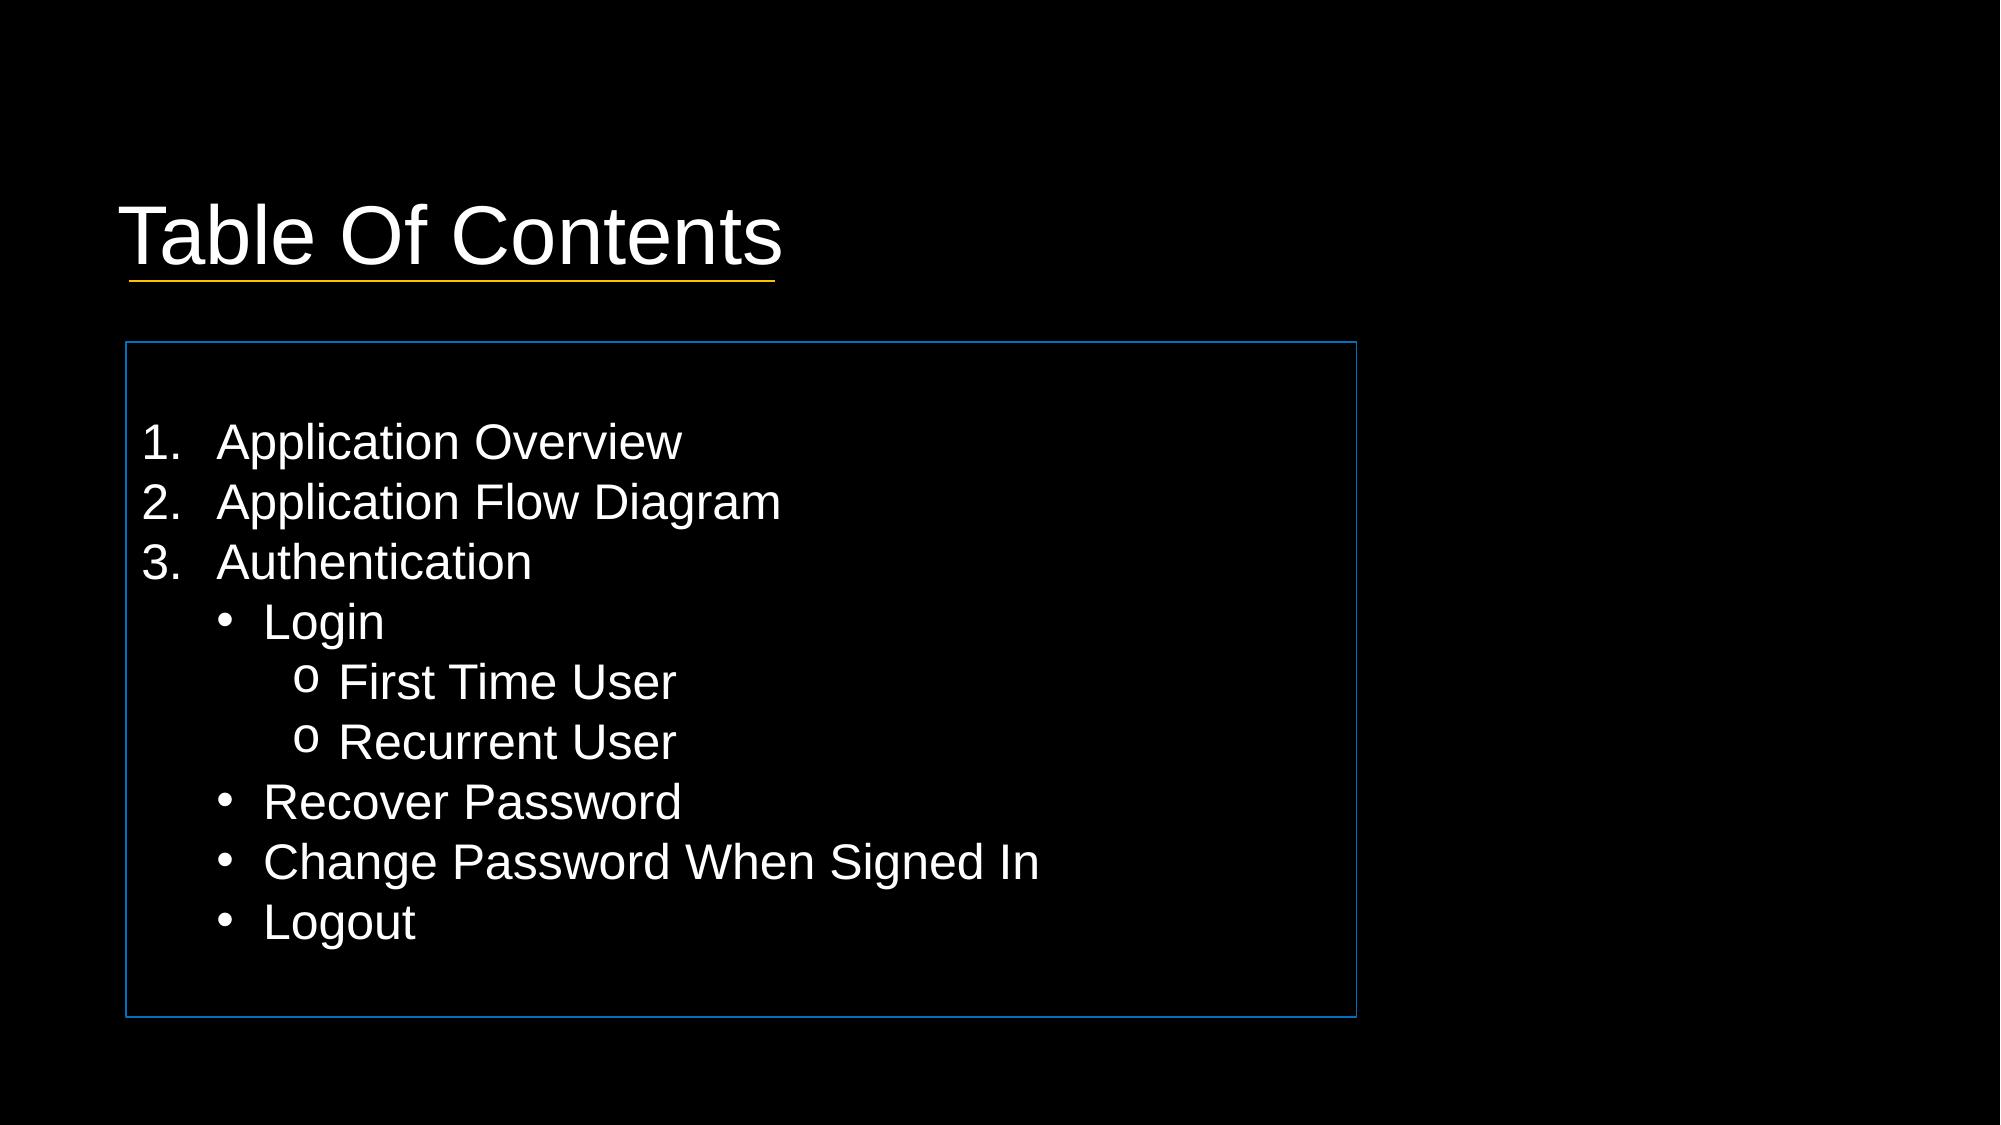

Table Of Contents

Application Overview
Application Flow Diagram
Authentication
Login
First Time User
Recurrent User
Recover Password
Change Password When Signed In
Logout